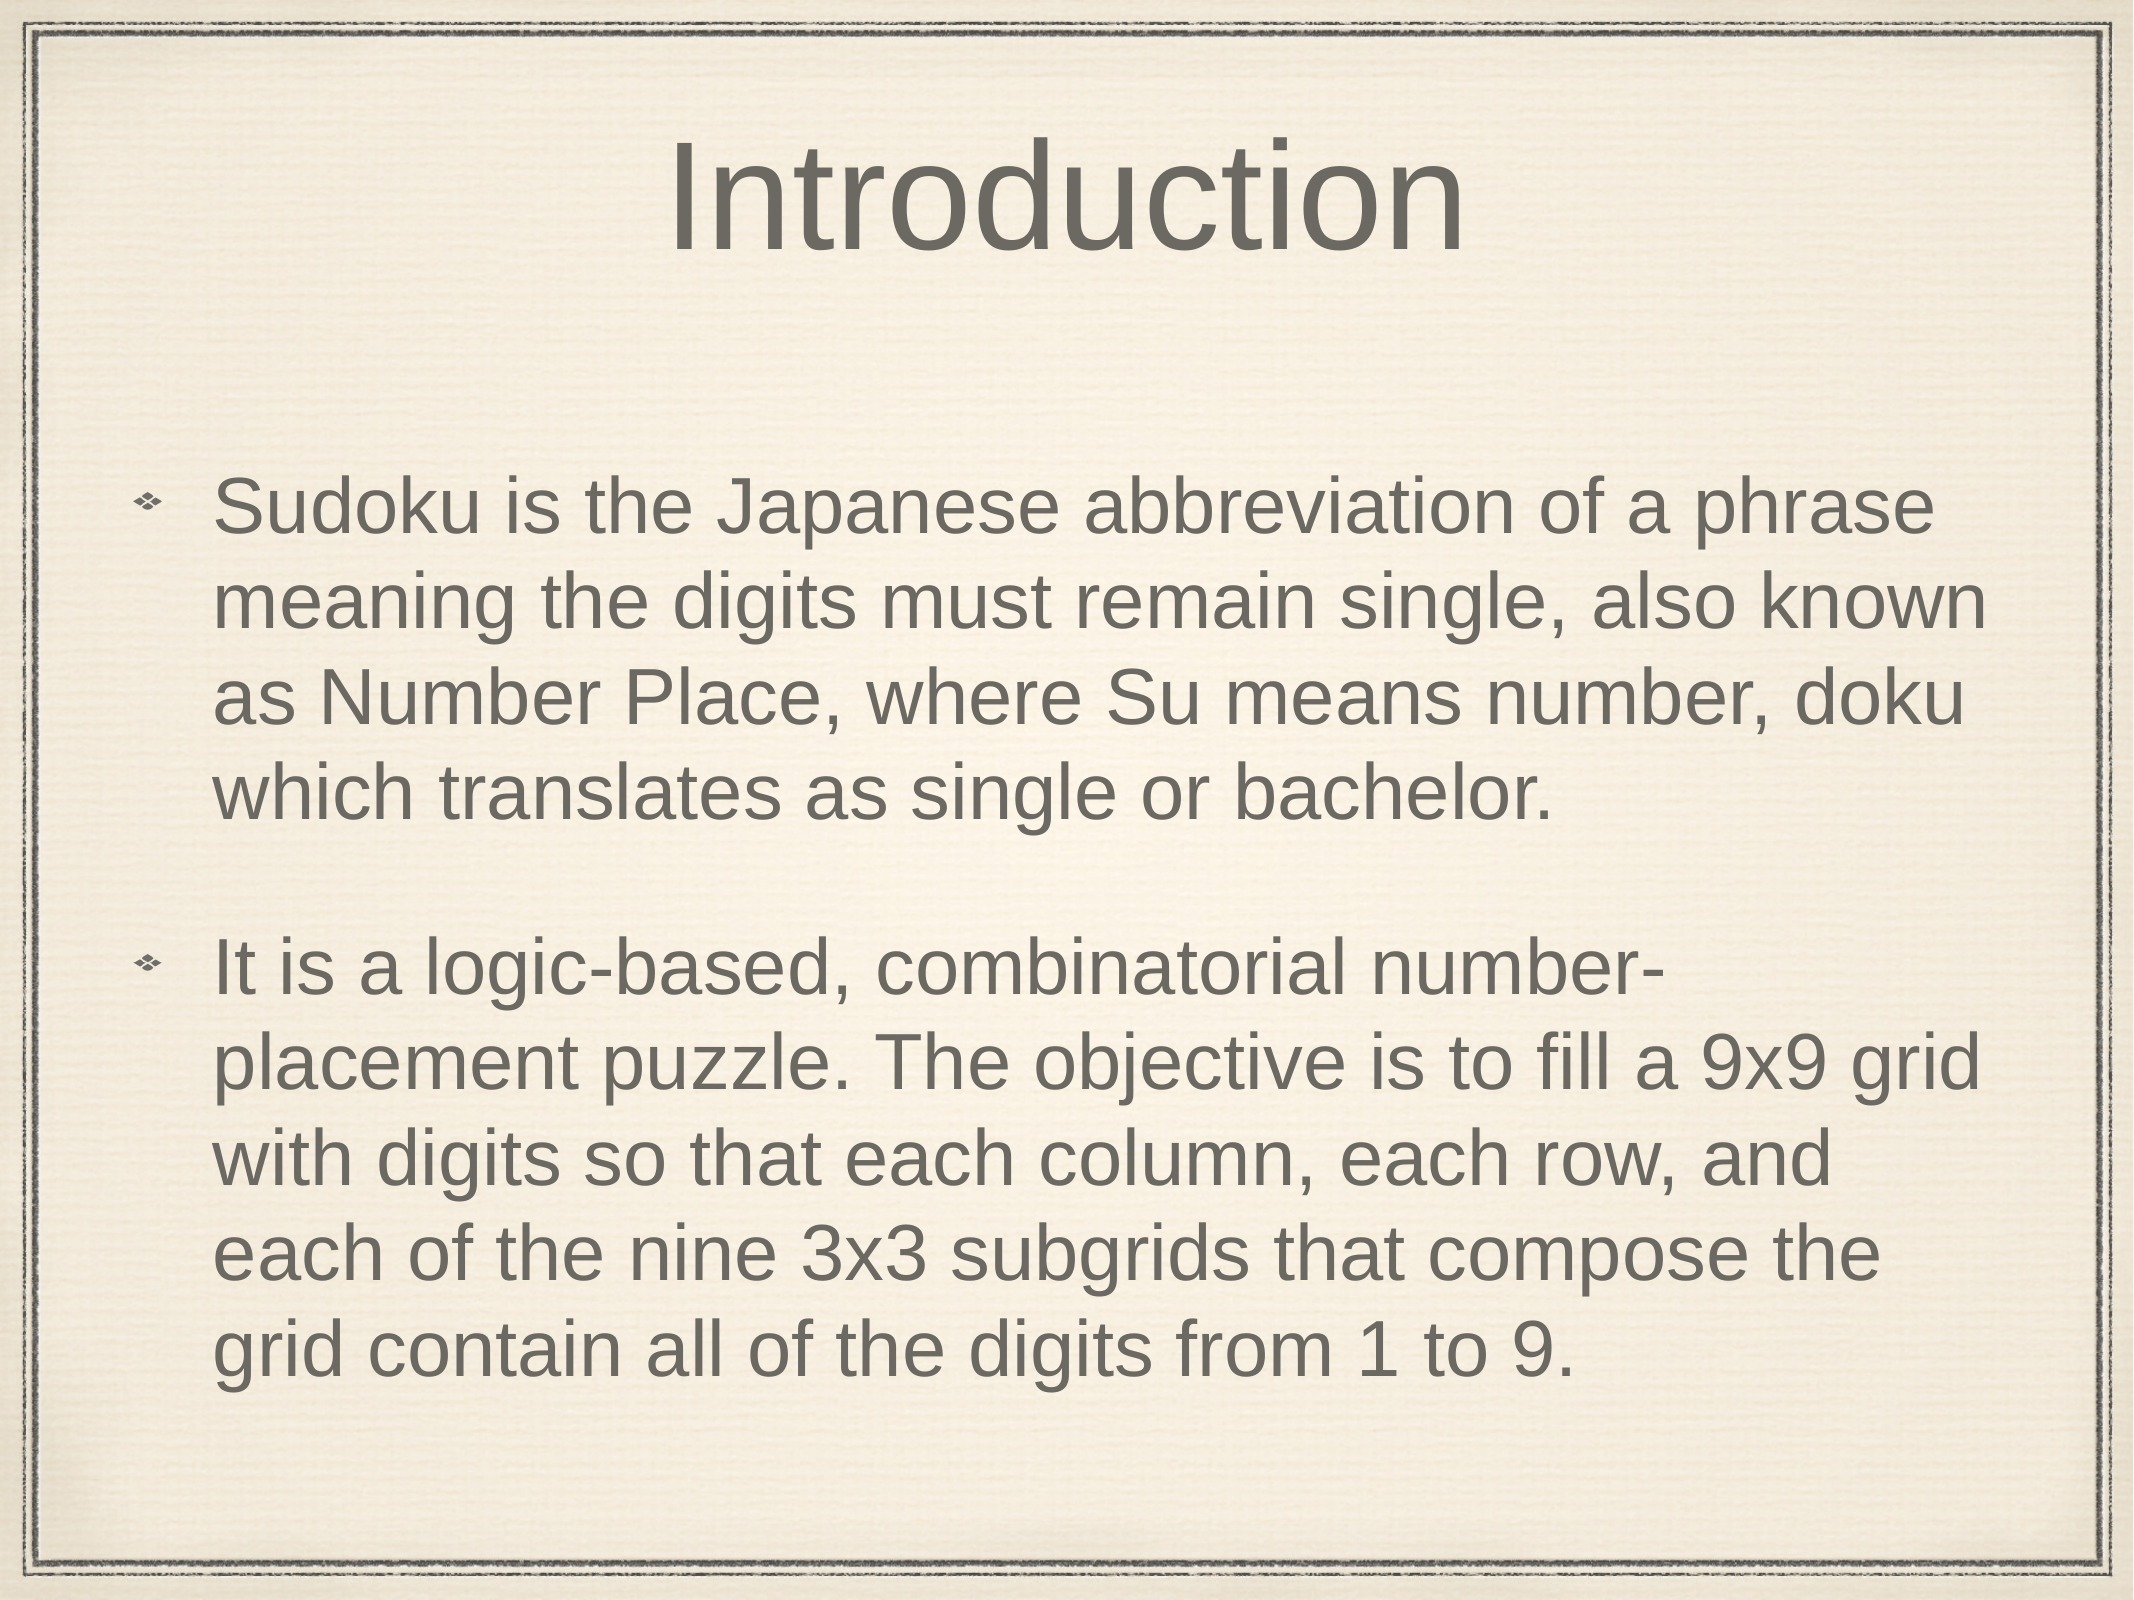

# Introduction
Sudoku is the Japanese abbreviation of a phrase meaning the digits must remain single, also known as Number Place, where Su means number, doku which translates as single or bachelor.
It is a logic-based, combinatorial number-placement puzzle. The objective is to fill a 9x9 grid with digits so that each column, each row, and each of the nine 3x3 subgrids that compose the grid contain all of the digits from 1 to 9.